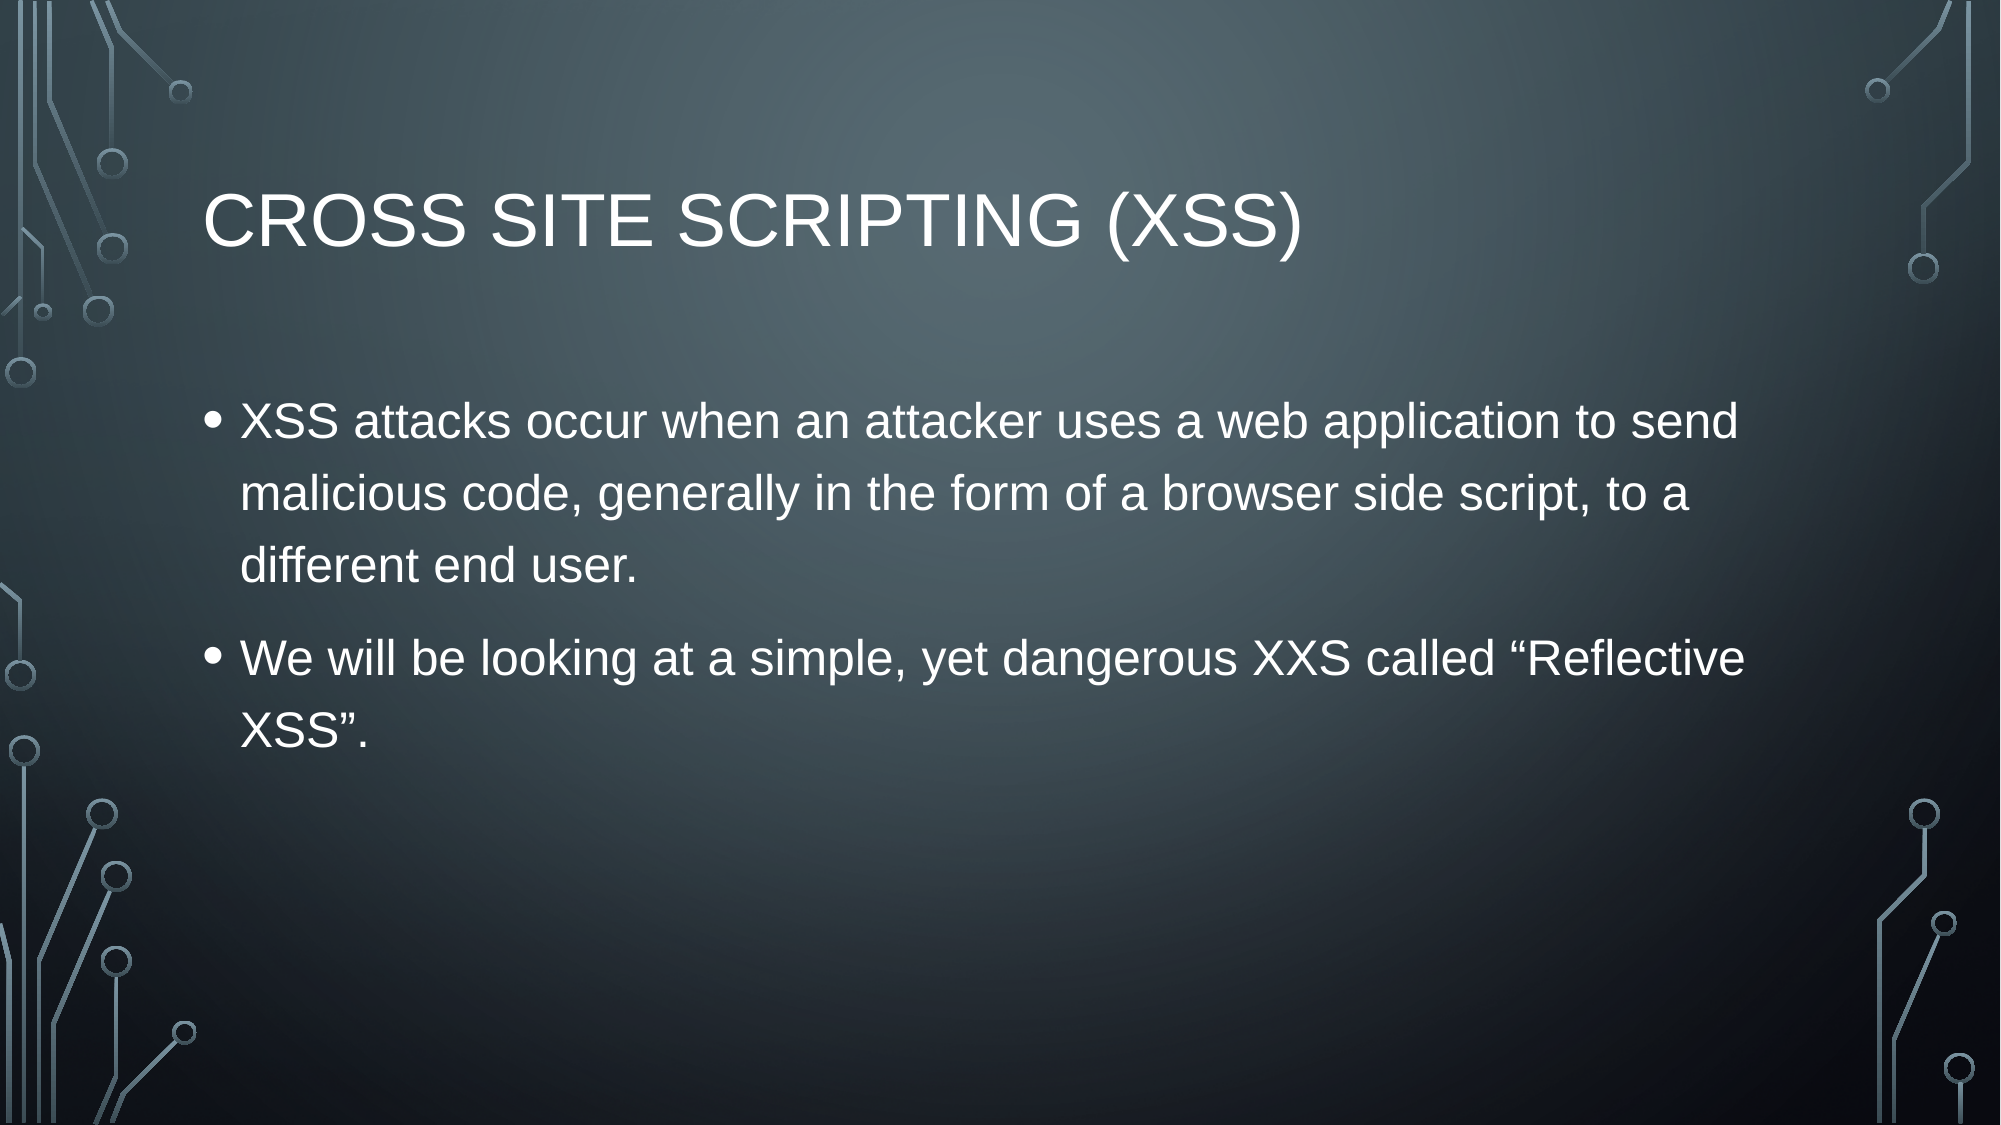

# Cross site scripting (XSS)
XSS attacks occur when an attacker uses a web application to send malicious code, generally in the form of a browser side script, to a different end user.
We will be looking at a simple, yet dangerous XXS called “Reflective XSS”.